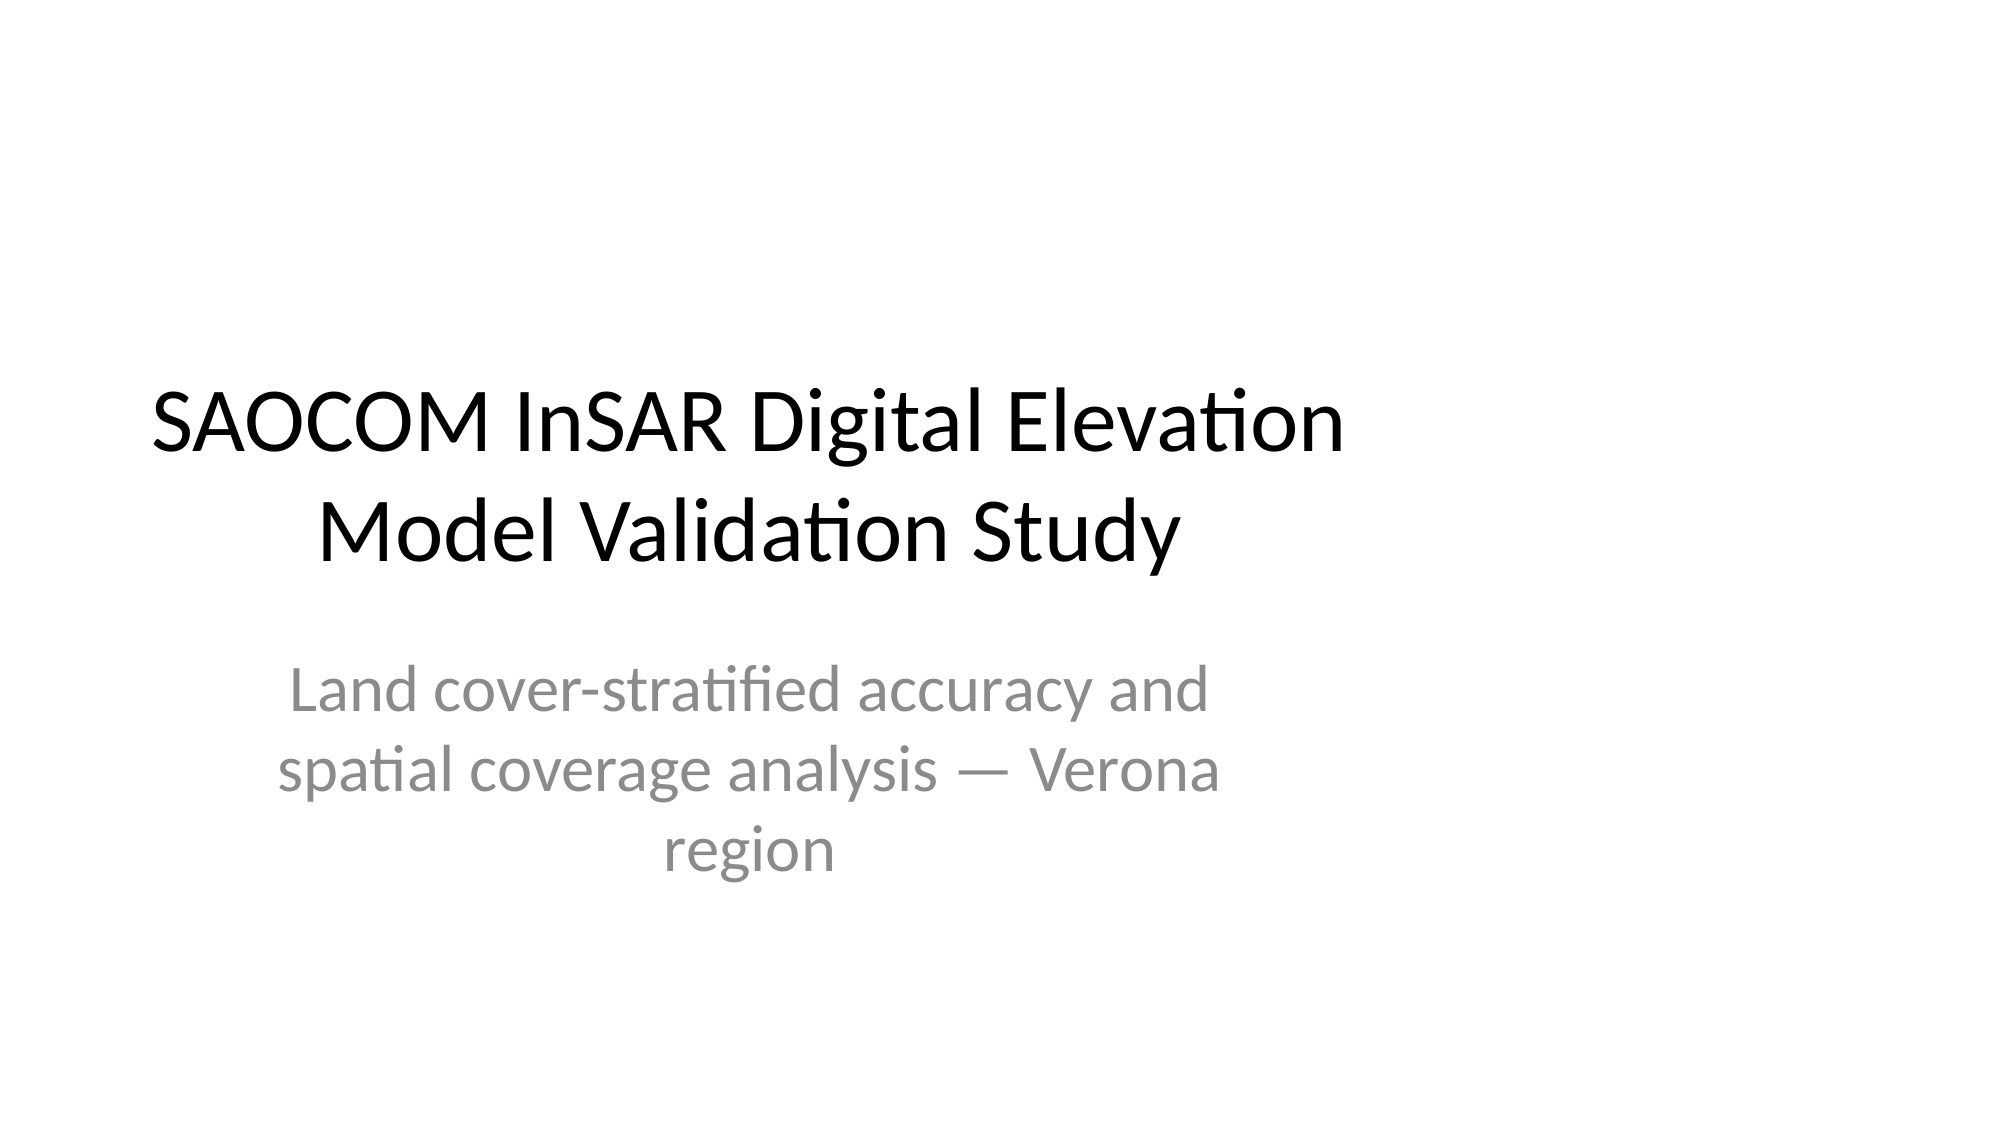

# SAOCOM InSAR Digital Elevation Model Validation Study
Land cover-stratified accuracy and spatial coverage analysis — Verona region